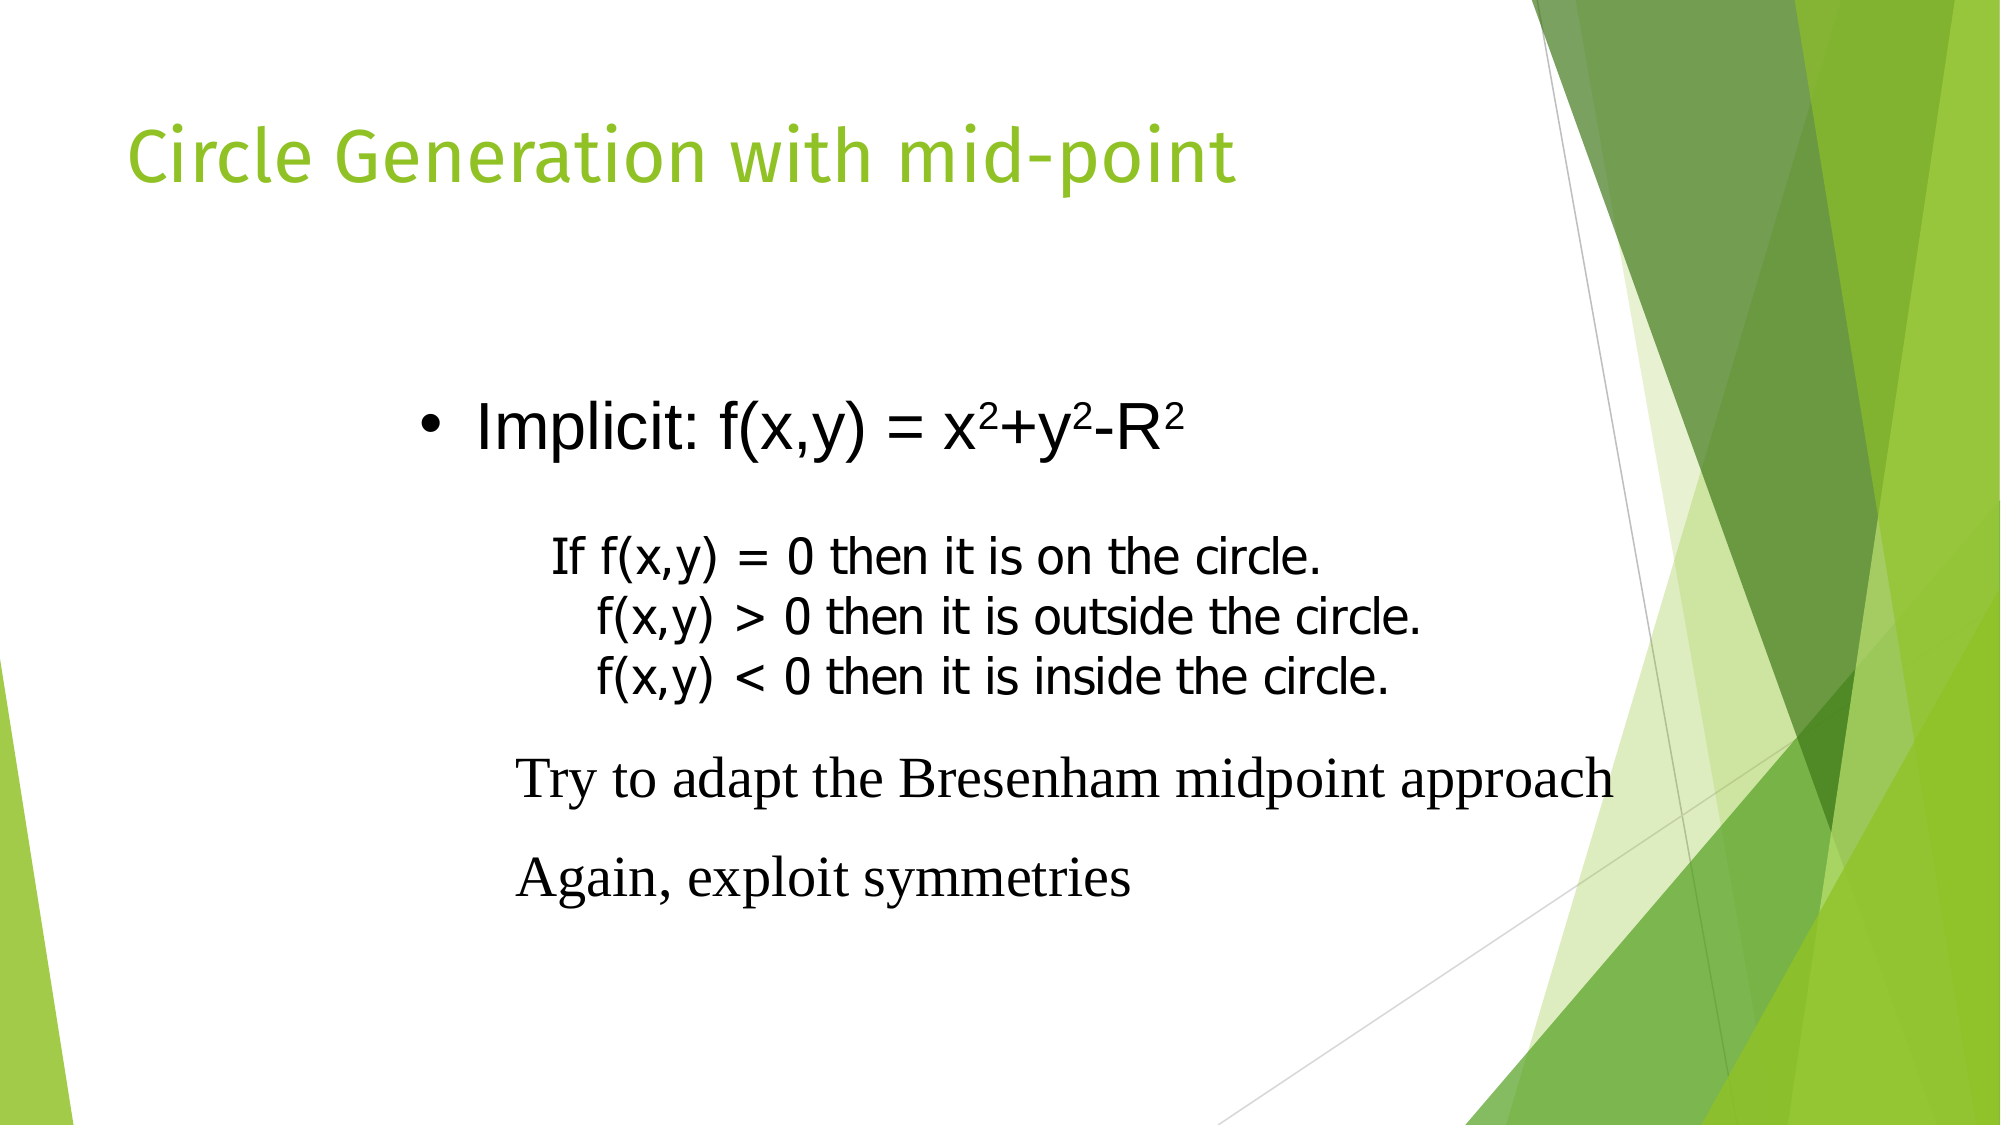

# Circle Generation with mid-point
Implicit: f(x,y) = x2+y2-R2
If f(x,y) = 0 then it is on the circle.
   f(x,y) > 0 then it is outside the circle.
   f(x,y) < 0 then it is inside the circle.
Try to adapt the Bresenham midpoint approach
Again, exploit symmetries